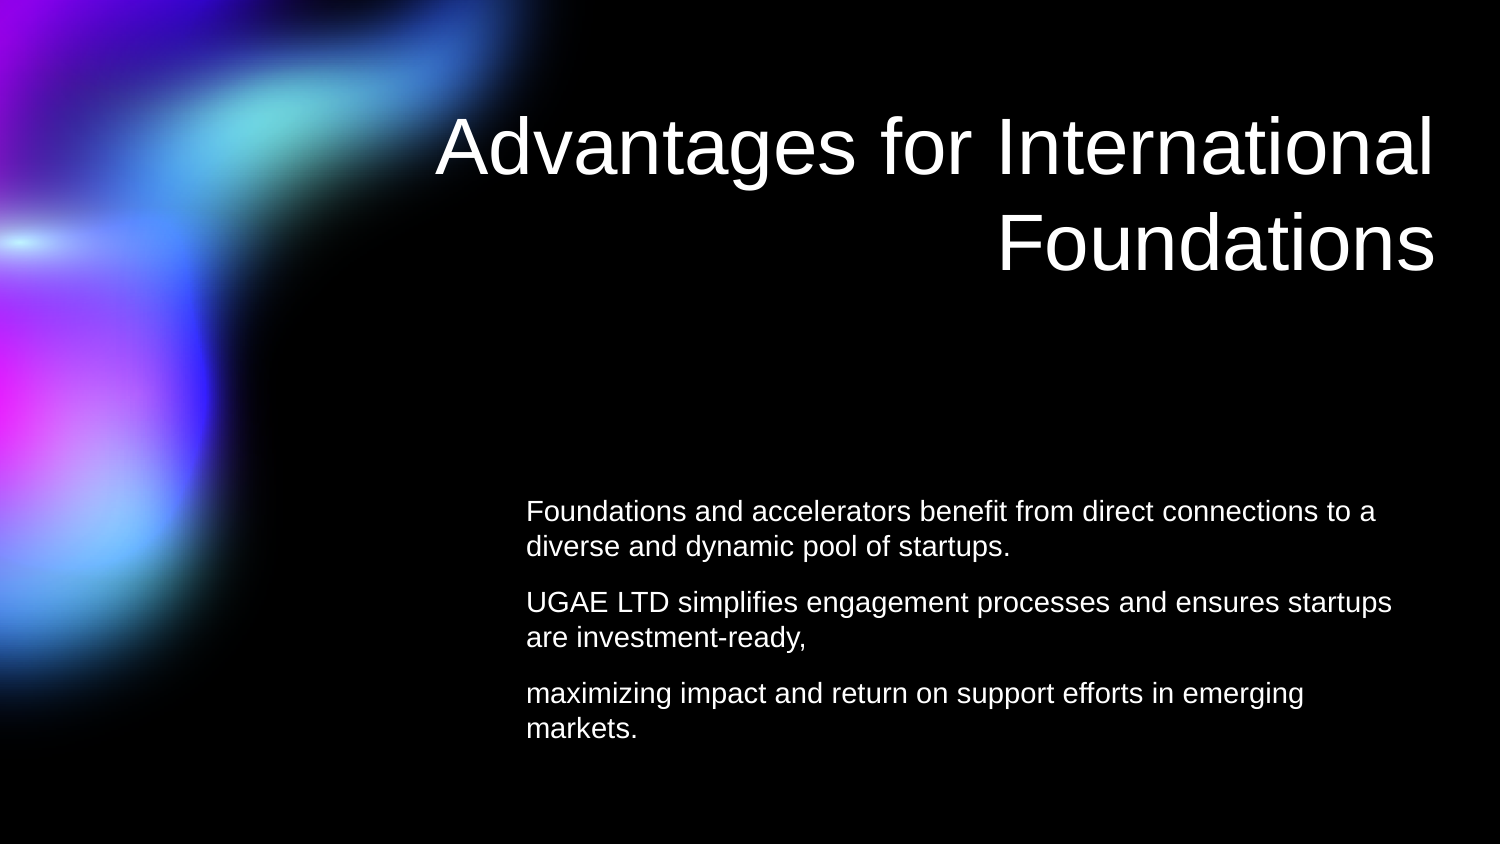

# Advantages for International Foundations
Foundations and accelerators benefit from direct connections to a diverse and dynamic pool of startups.
UGAE LTD simplifies engagement processes and ensures startups are investment-ready,
maximizing impact and return on support efforts in emerging markets.